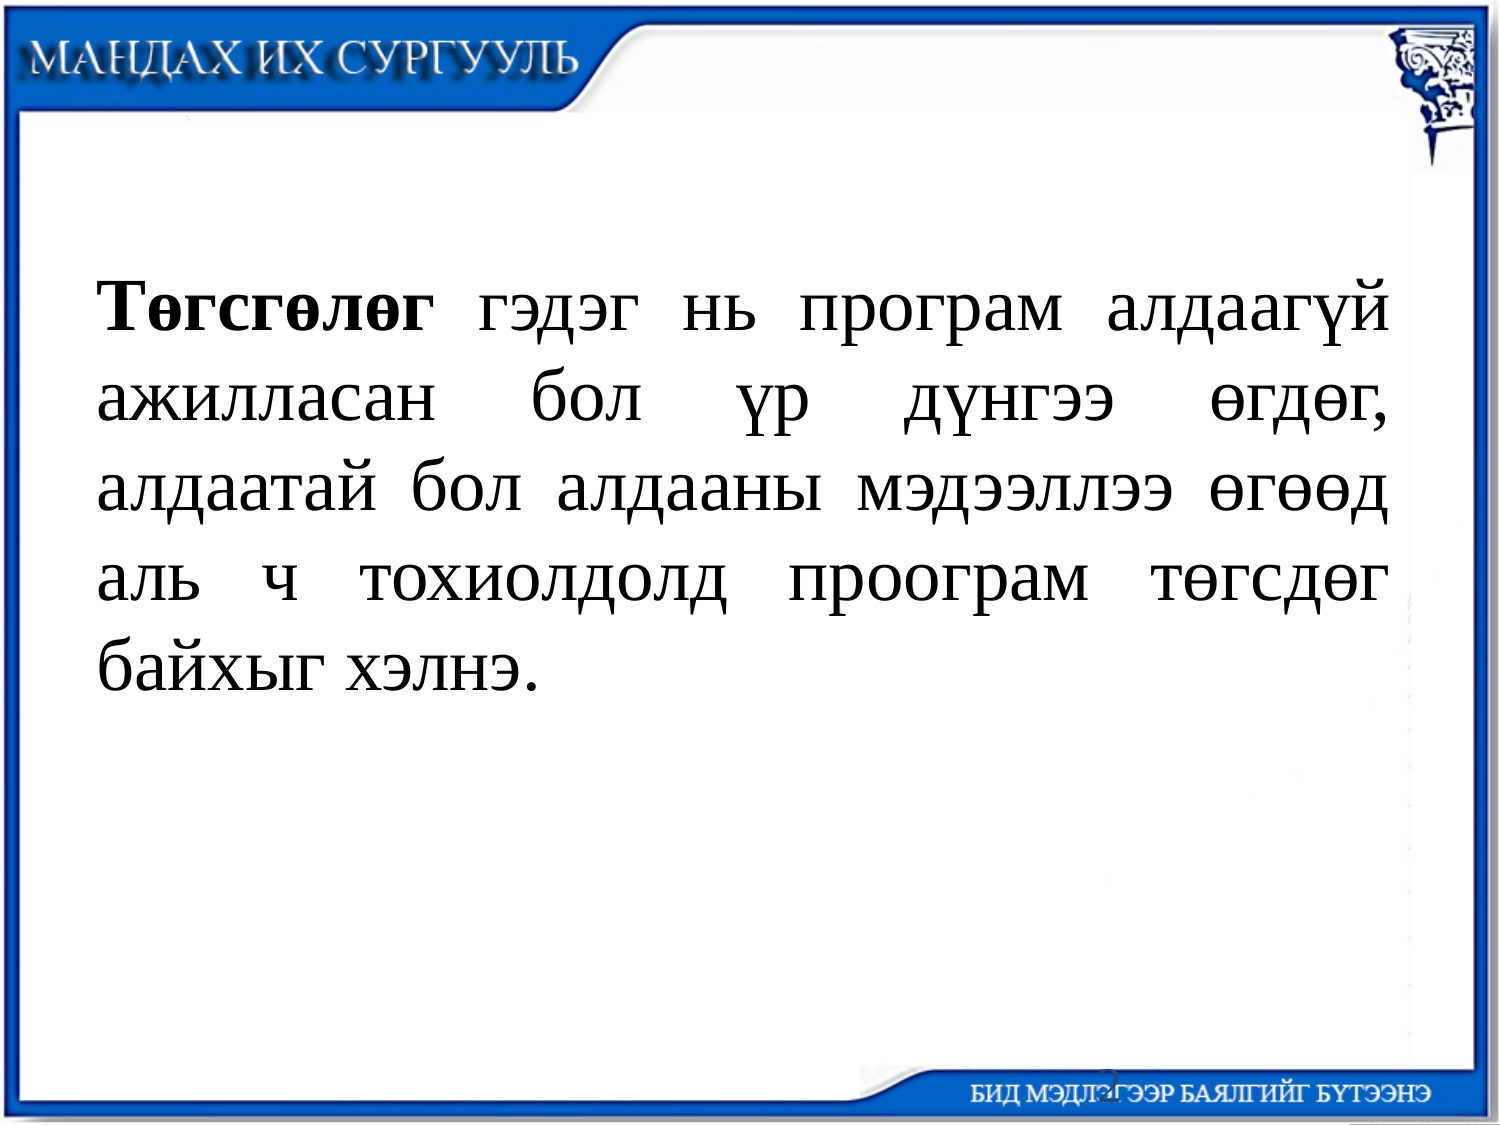

Төгсгөлөг гэдэг нь програм алдаагүй ажилласан бол үр дүнгээ өгдөг, алдаатай бол алдааны мэдээллээ өгөөд аль ч тохиолдолд проограм төгсдөг байхыг хэлнэ.

2